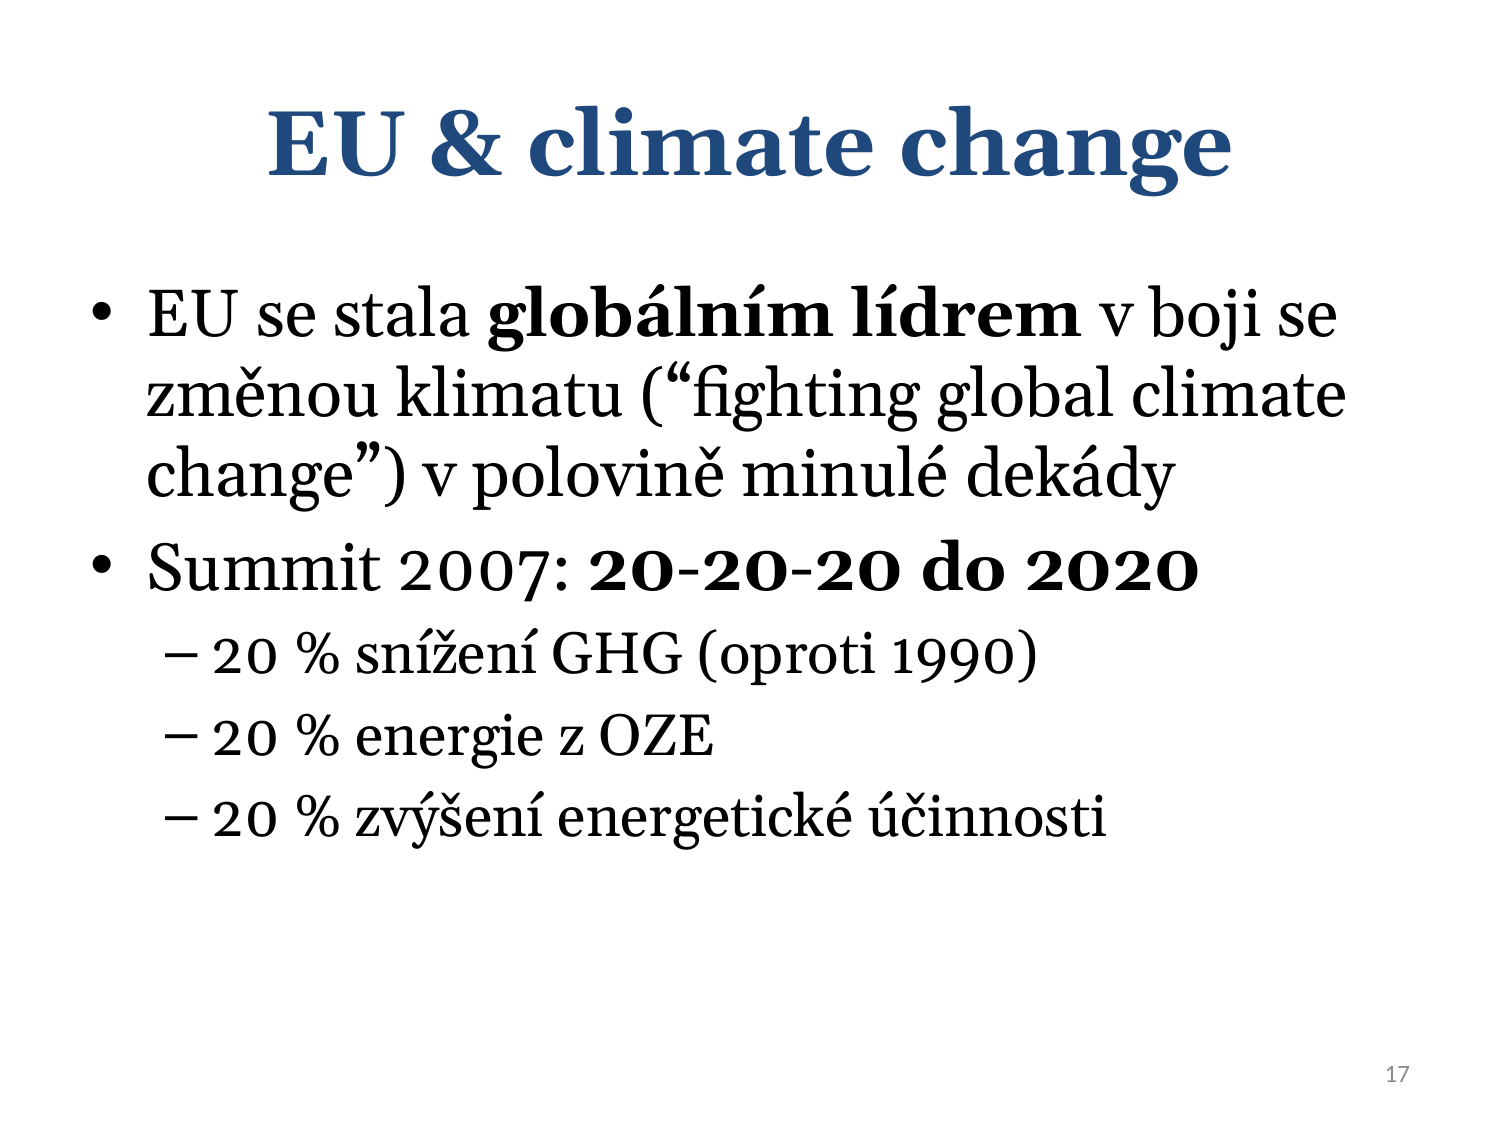

# EU & climate change
EU se stala globálním lídrem v boji se změnou klimatu (“fighting global climate change”) v polovině minulé dekády
Summit 2007: 20-20-20 do 2020
20 % snížení GHG (oproti 1990)
20 % energie z OZE
20 % zvýšení energetické účinnosti

17